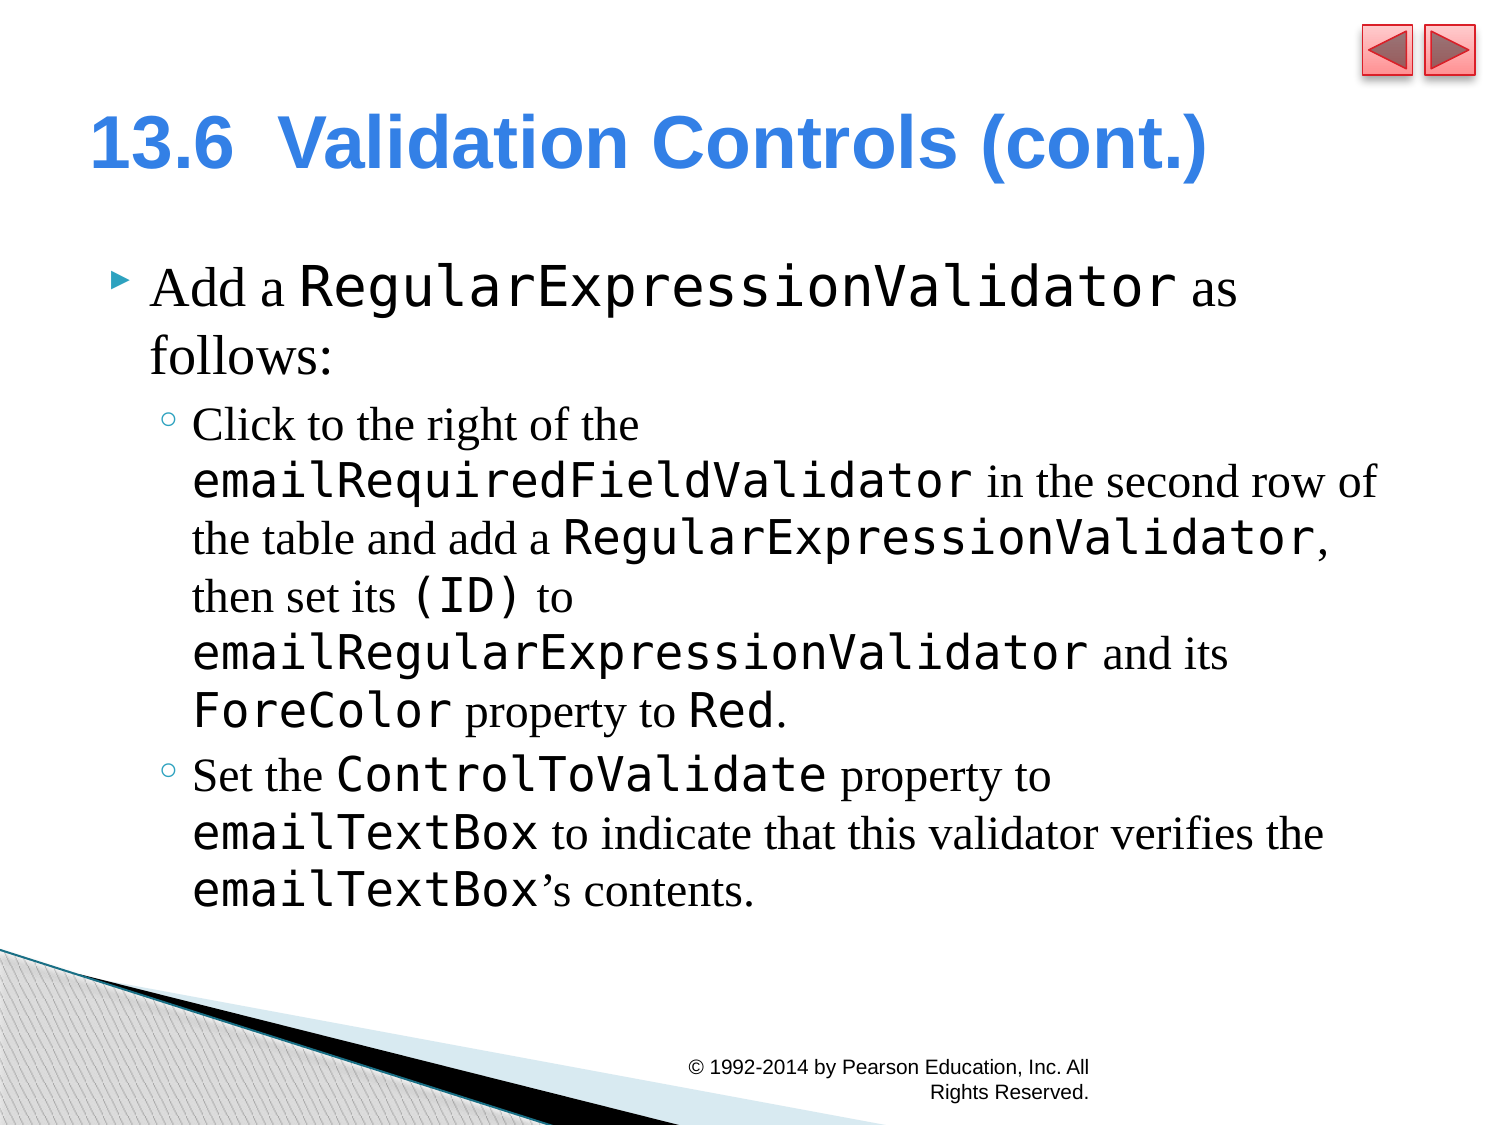

# 13.6  Validation Controls (cont.)
Add a RegularExpressionValidator as follows:
Click to the right of the emailRequiredFieldValidator in the second row of the table and add a RegularExpressionValidator, then set its (ID) to emailRegularExpressionValidator and its ForeColor property to Red.
Set the ControlToValidate property to emailTextBox to indicate that this validator verifies the emailTextBox’s contents.
© 1992-2014 by Pearson Education, Inc. All Rights Reserved.